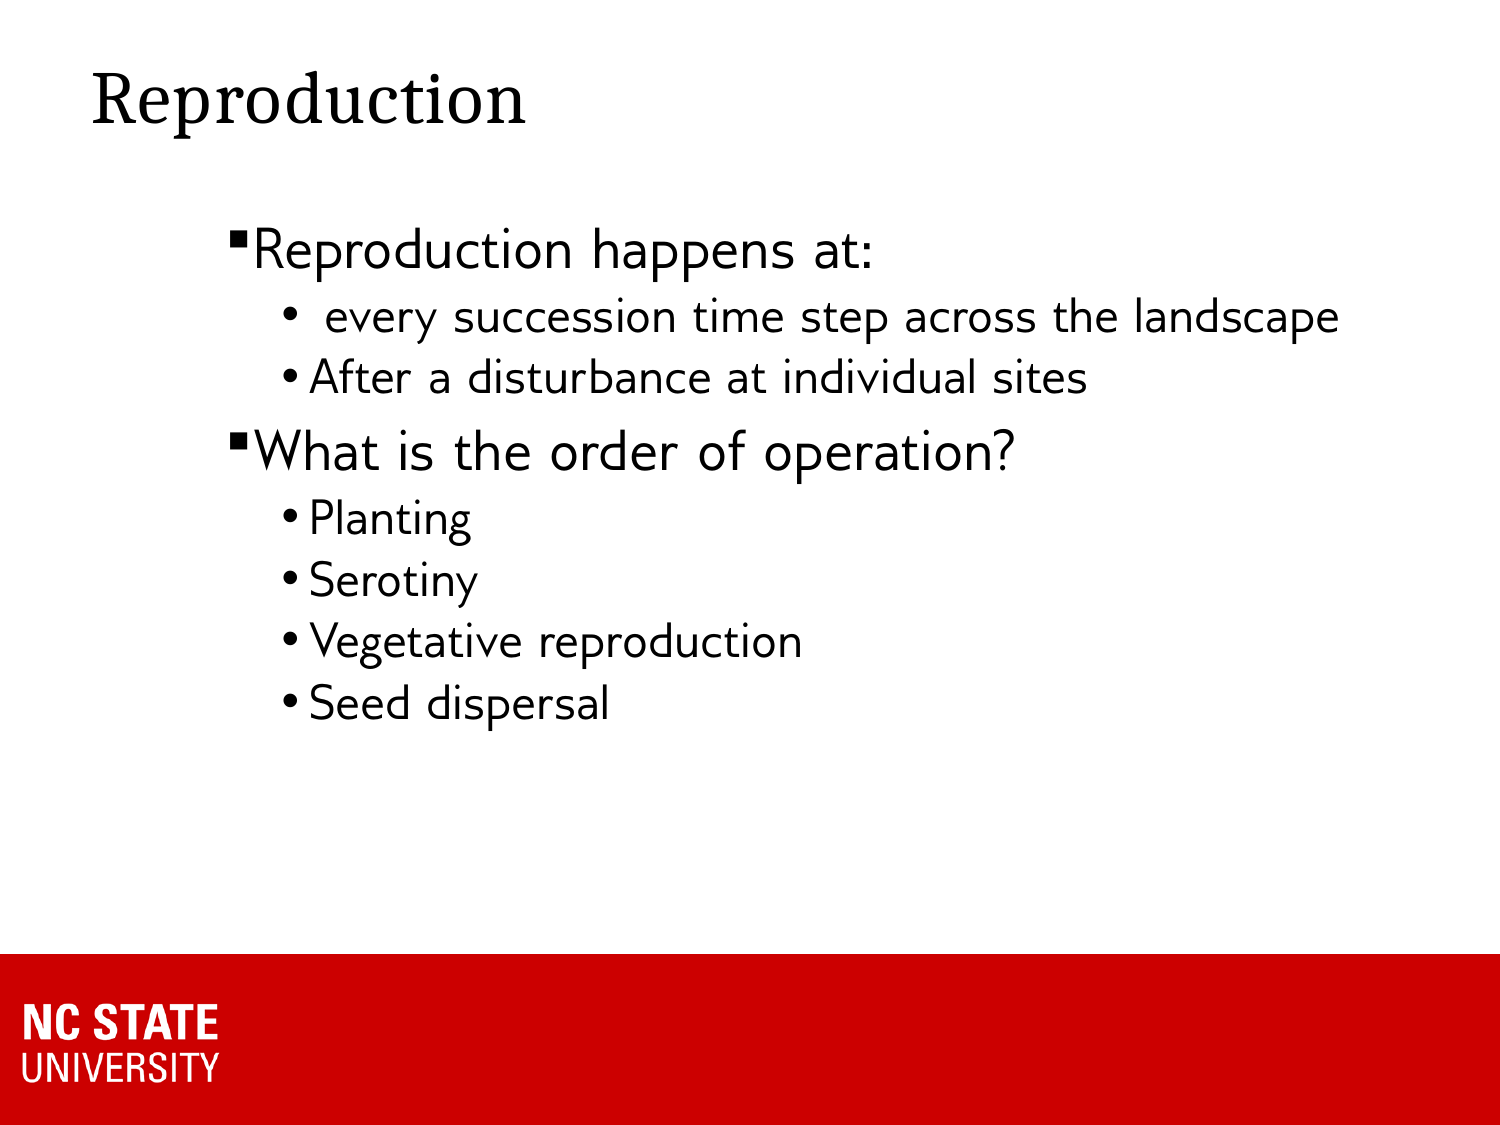

# Reproduction
Reproduction happens at:
 every succession time step across the landscape
After a disturbance at individual sites
What is the order of operation?
Planting
Serotiny
Vegetative reproduction
Seed dispersal